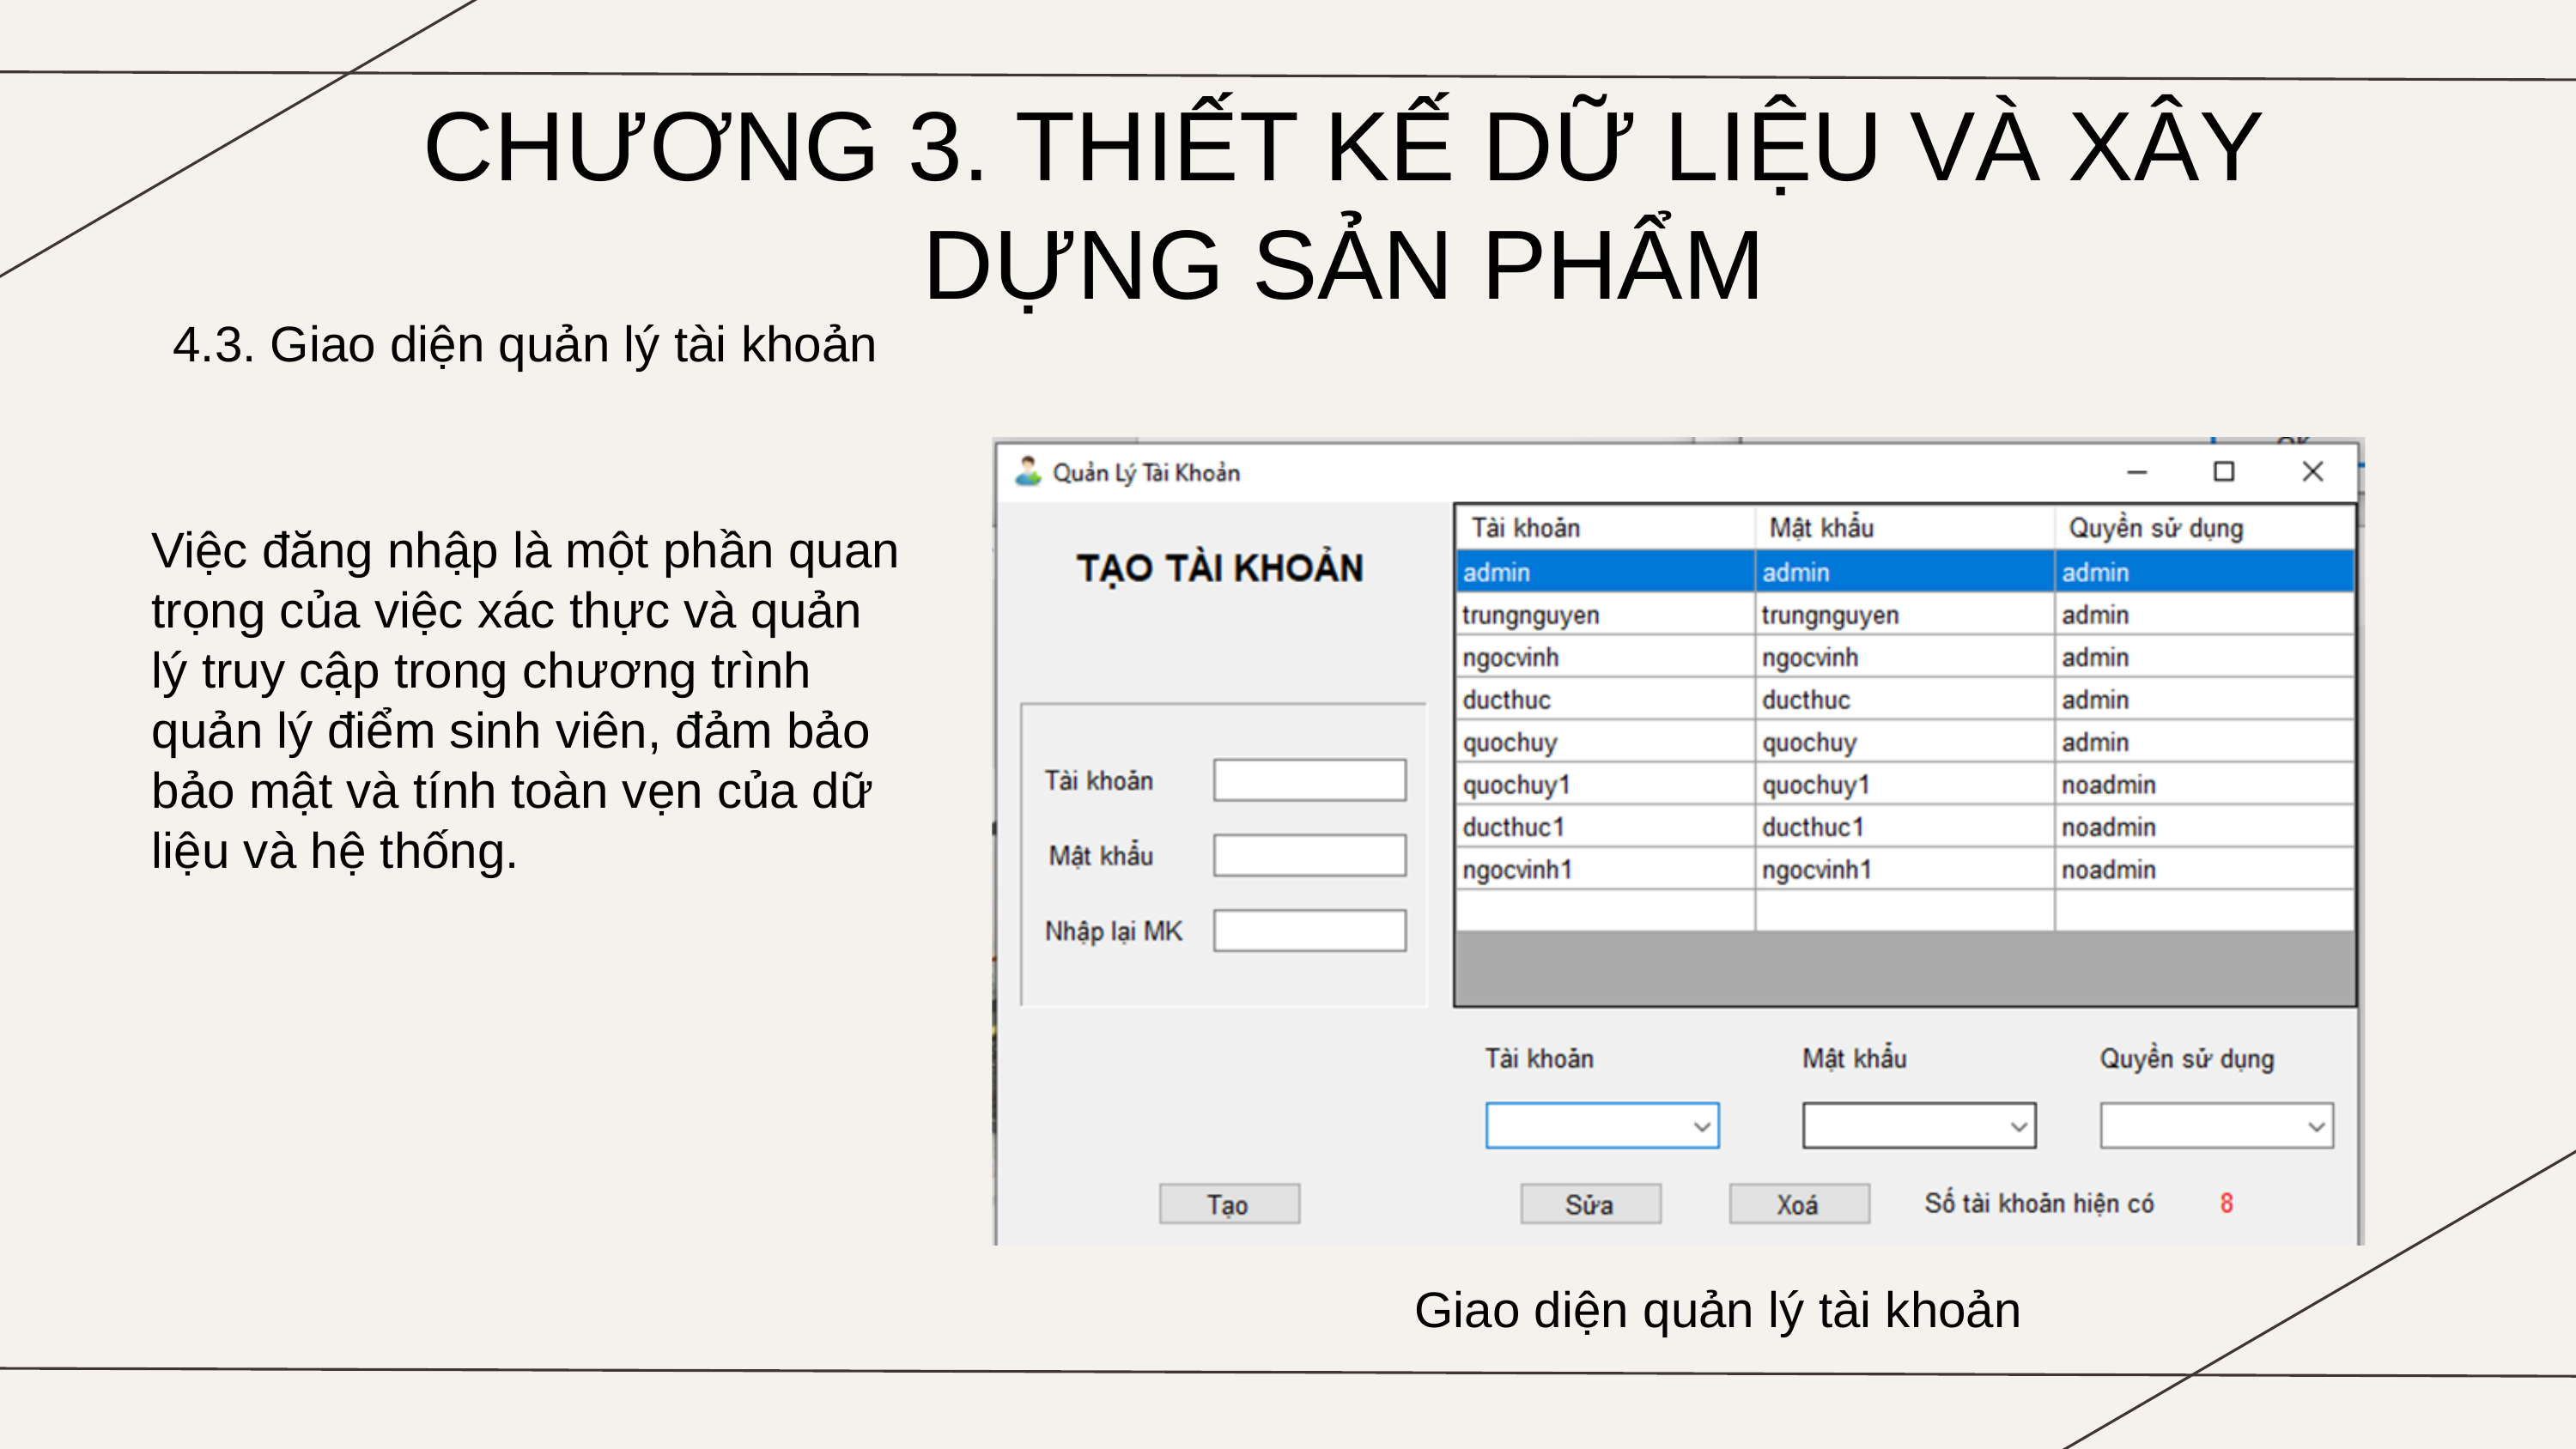

CHƯƠNG 3. THIẾT KẾ DỮ LIỆU VÀ XÂY DỰNG SẢN PHẨM

4.3. Giao diện quản lý tài khoản

Việc đăng nhập là một phần quan trọng của việc xác thực và quản lý truy cập trong chương trình quản lý điểm sinh viên, đảm bảo bảo mật và tính toàn vẹn của dữ liệu và hệ thống.
Giao diện quản lý tài khoản